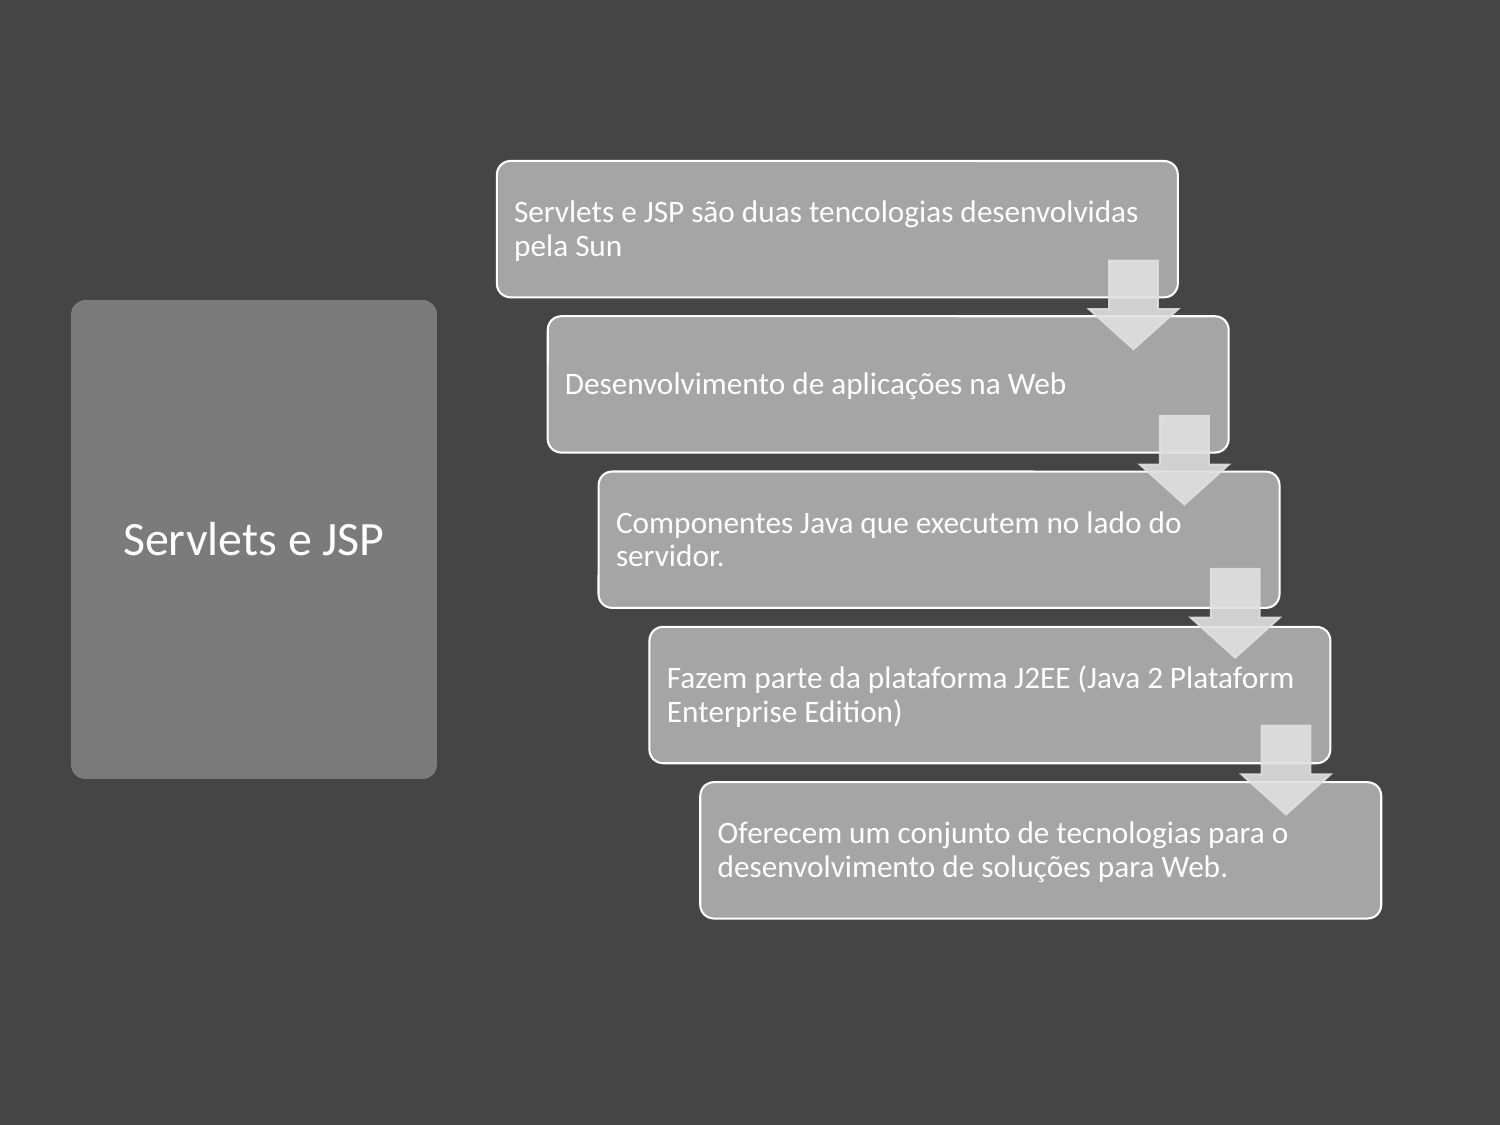

Servlets e JSP são duas tencologias desenvolvidas pela Sun
Desenvolvimento de aplicações na Web
Componentes Java que executem no lado do servidor.
Fazem parte da plataforma J2EE (Java 2 Plataform Enterprise Edition)
Oferecem um conjunto de tecnologias para o desenvolvimento de soluções para Web.

# Servlets e JSP